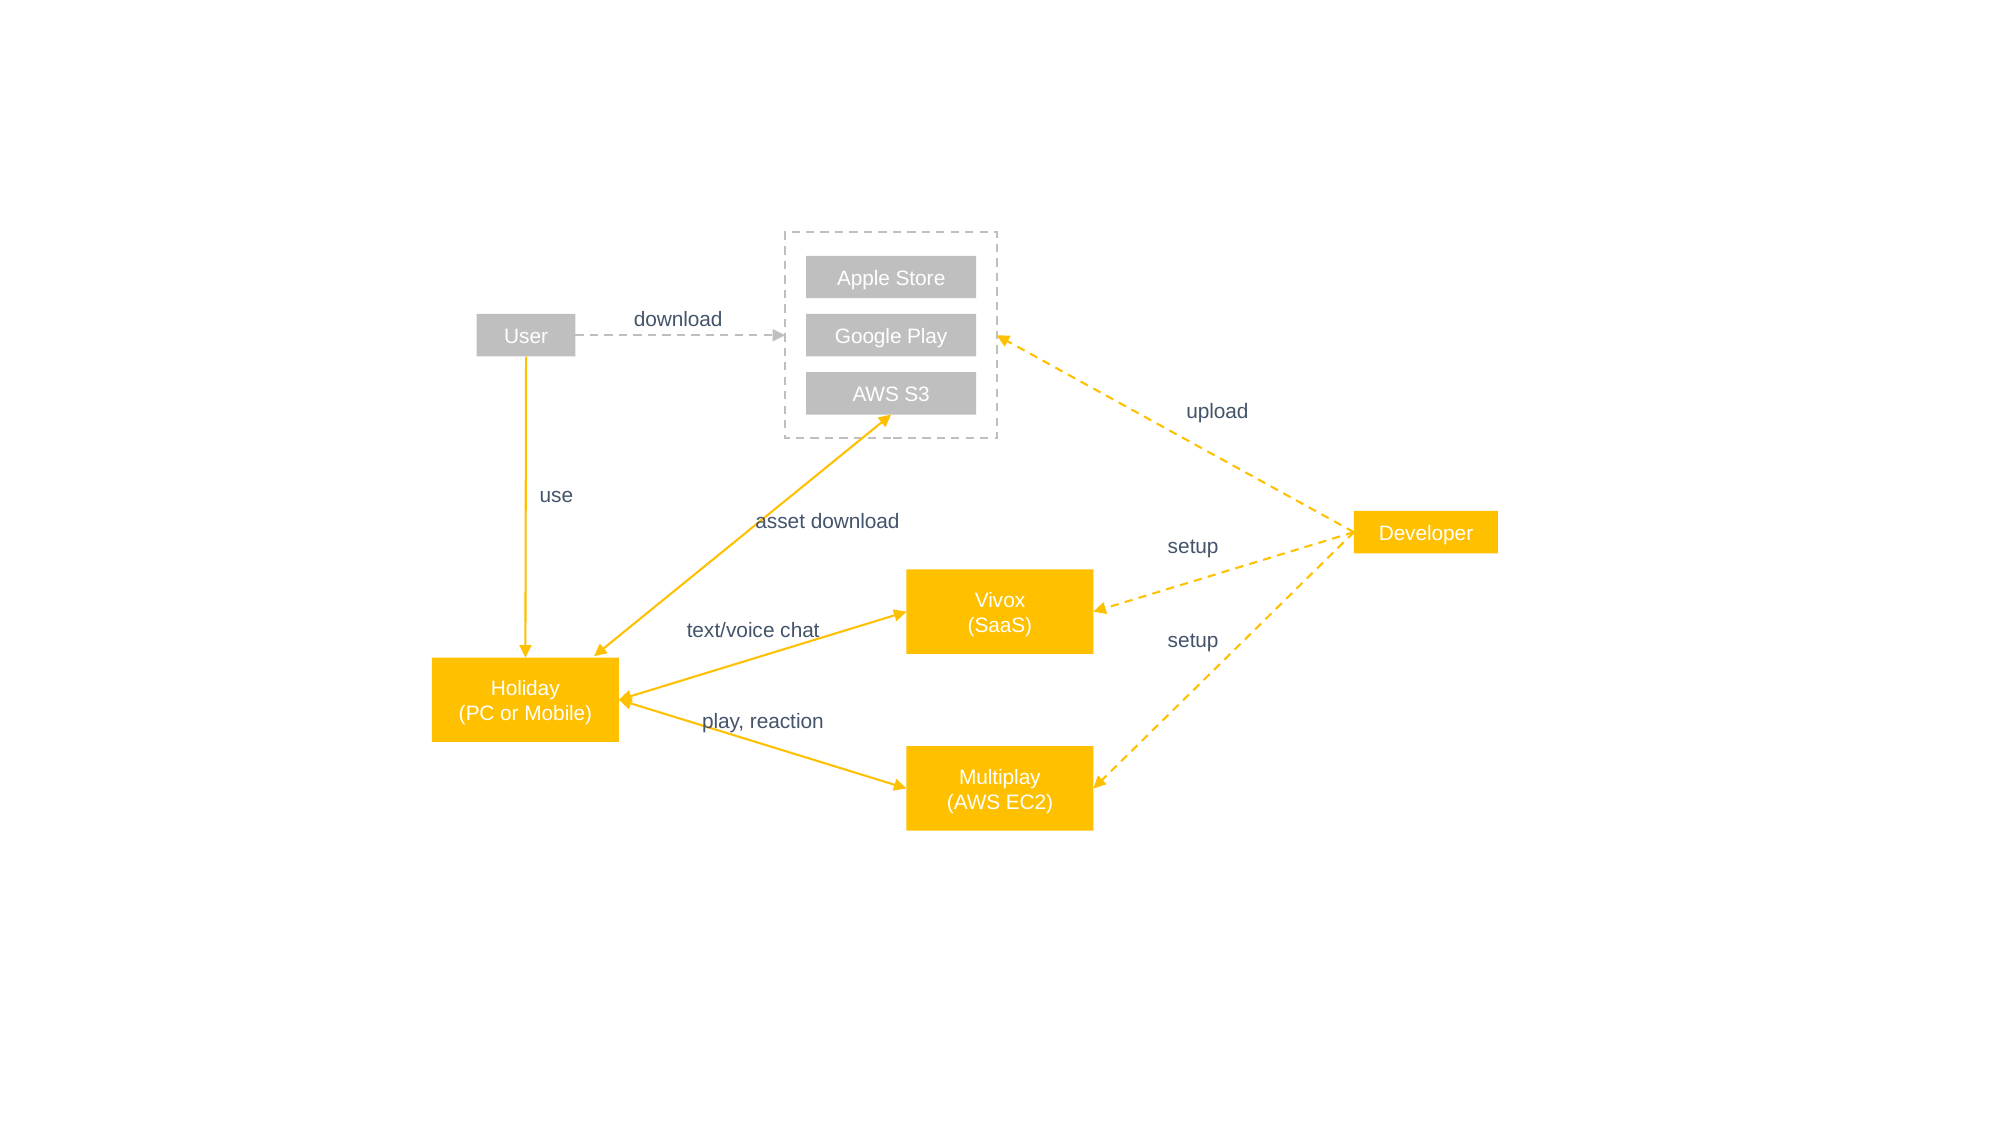

Apple Store
download
Google Play
User
AWS S3
upload
use
asset download
Developer
setup
Vivox
(SaaS)
text/voice chat
setup
Holiday
(PC or Mobile)
play, reaction
Multiplay
(AWS EC2)